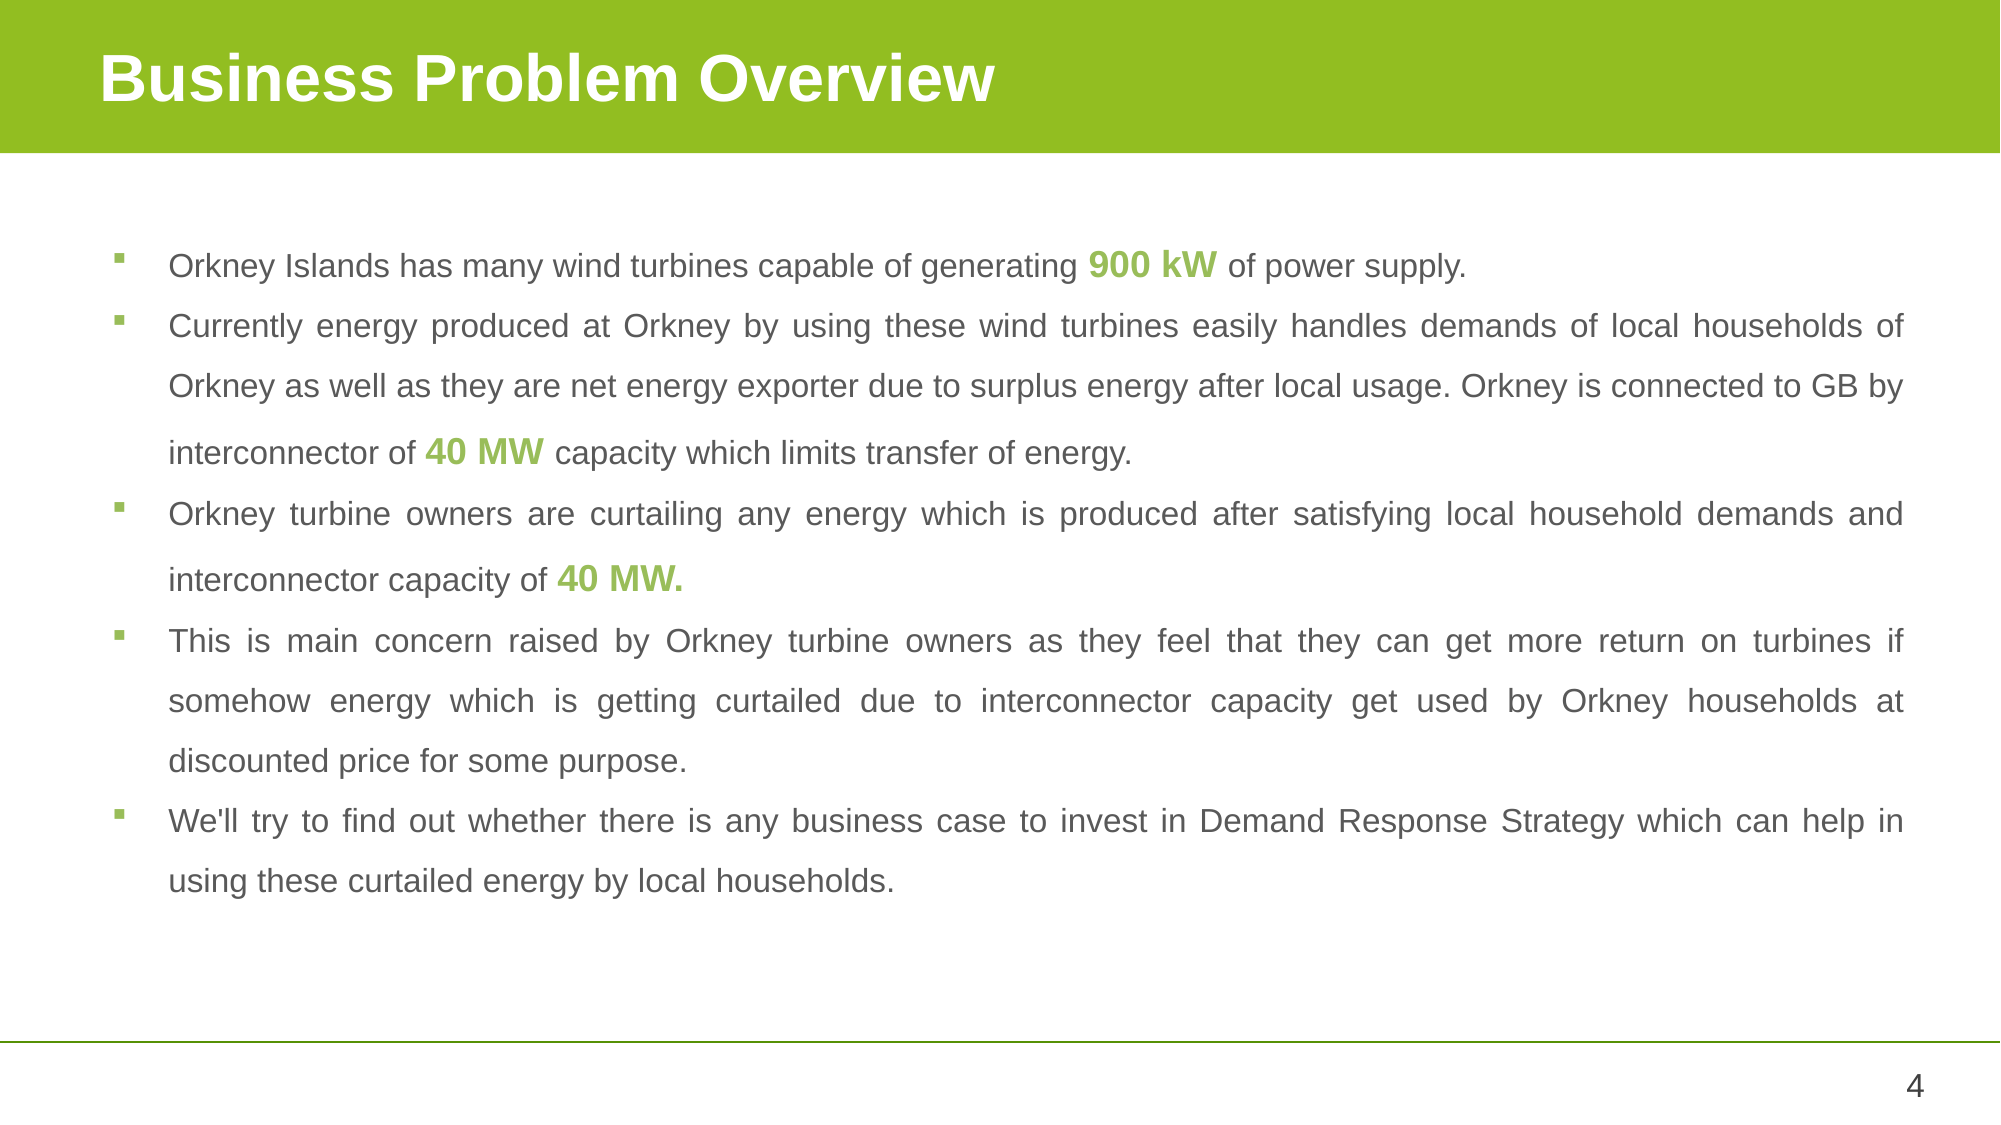

Business Problem Overview
Orkney Islands has many wind turbines capable of generating 900 kW of power supply.
Currently energy produced at Orkney by using these wind turbines easily handles demands of local households of Orkney as well as they are net energy exporter due to surplus energy after local usage. Orkney is connected to GB by interconnector of 40 MW capacity which limits transfer of energy.
Orkney turbine owners are curtailing any energy which is produced after satisfying local household demands and interconnector capacity of 40 MW.
This is main concern raised by Orkney turbine owners as they feel that they can get more return on turbines if somehow energy which is getting curtailed due to interconnector capacity get used by Orkney households at discounted price for some purpose.
We'll try to find out whether there is any business case to invest in Demand Response Strategy which can help in using these curtailed energy by local households.
4